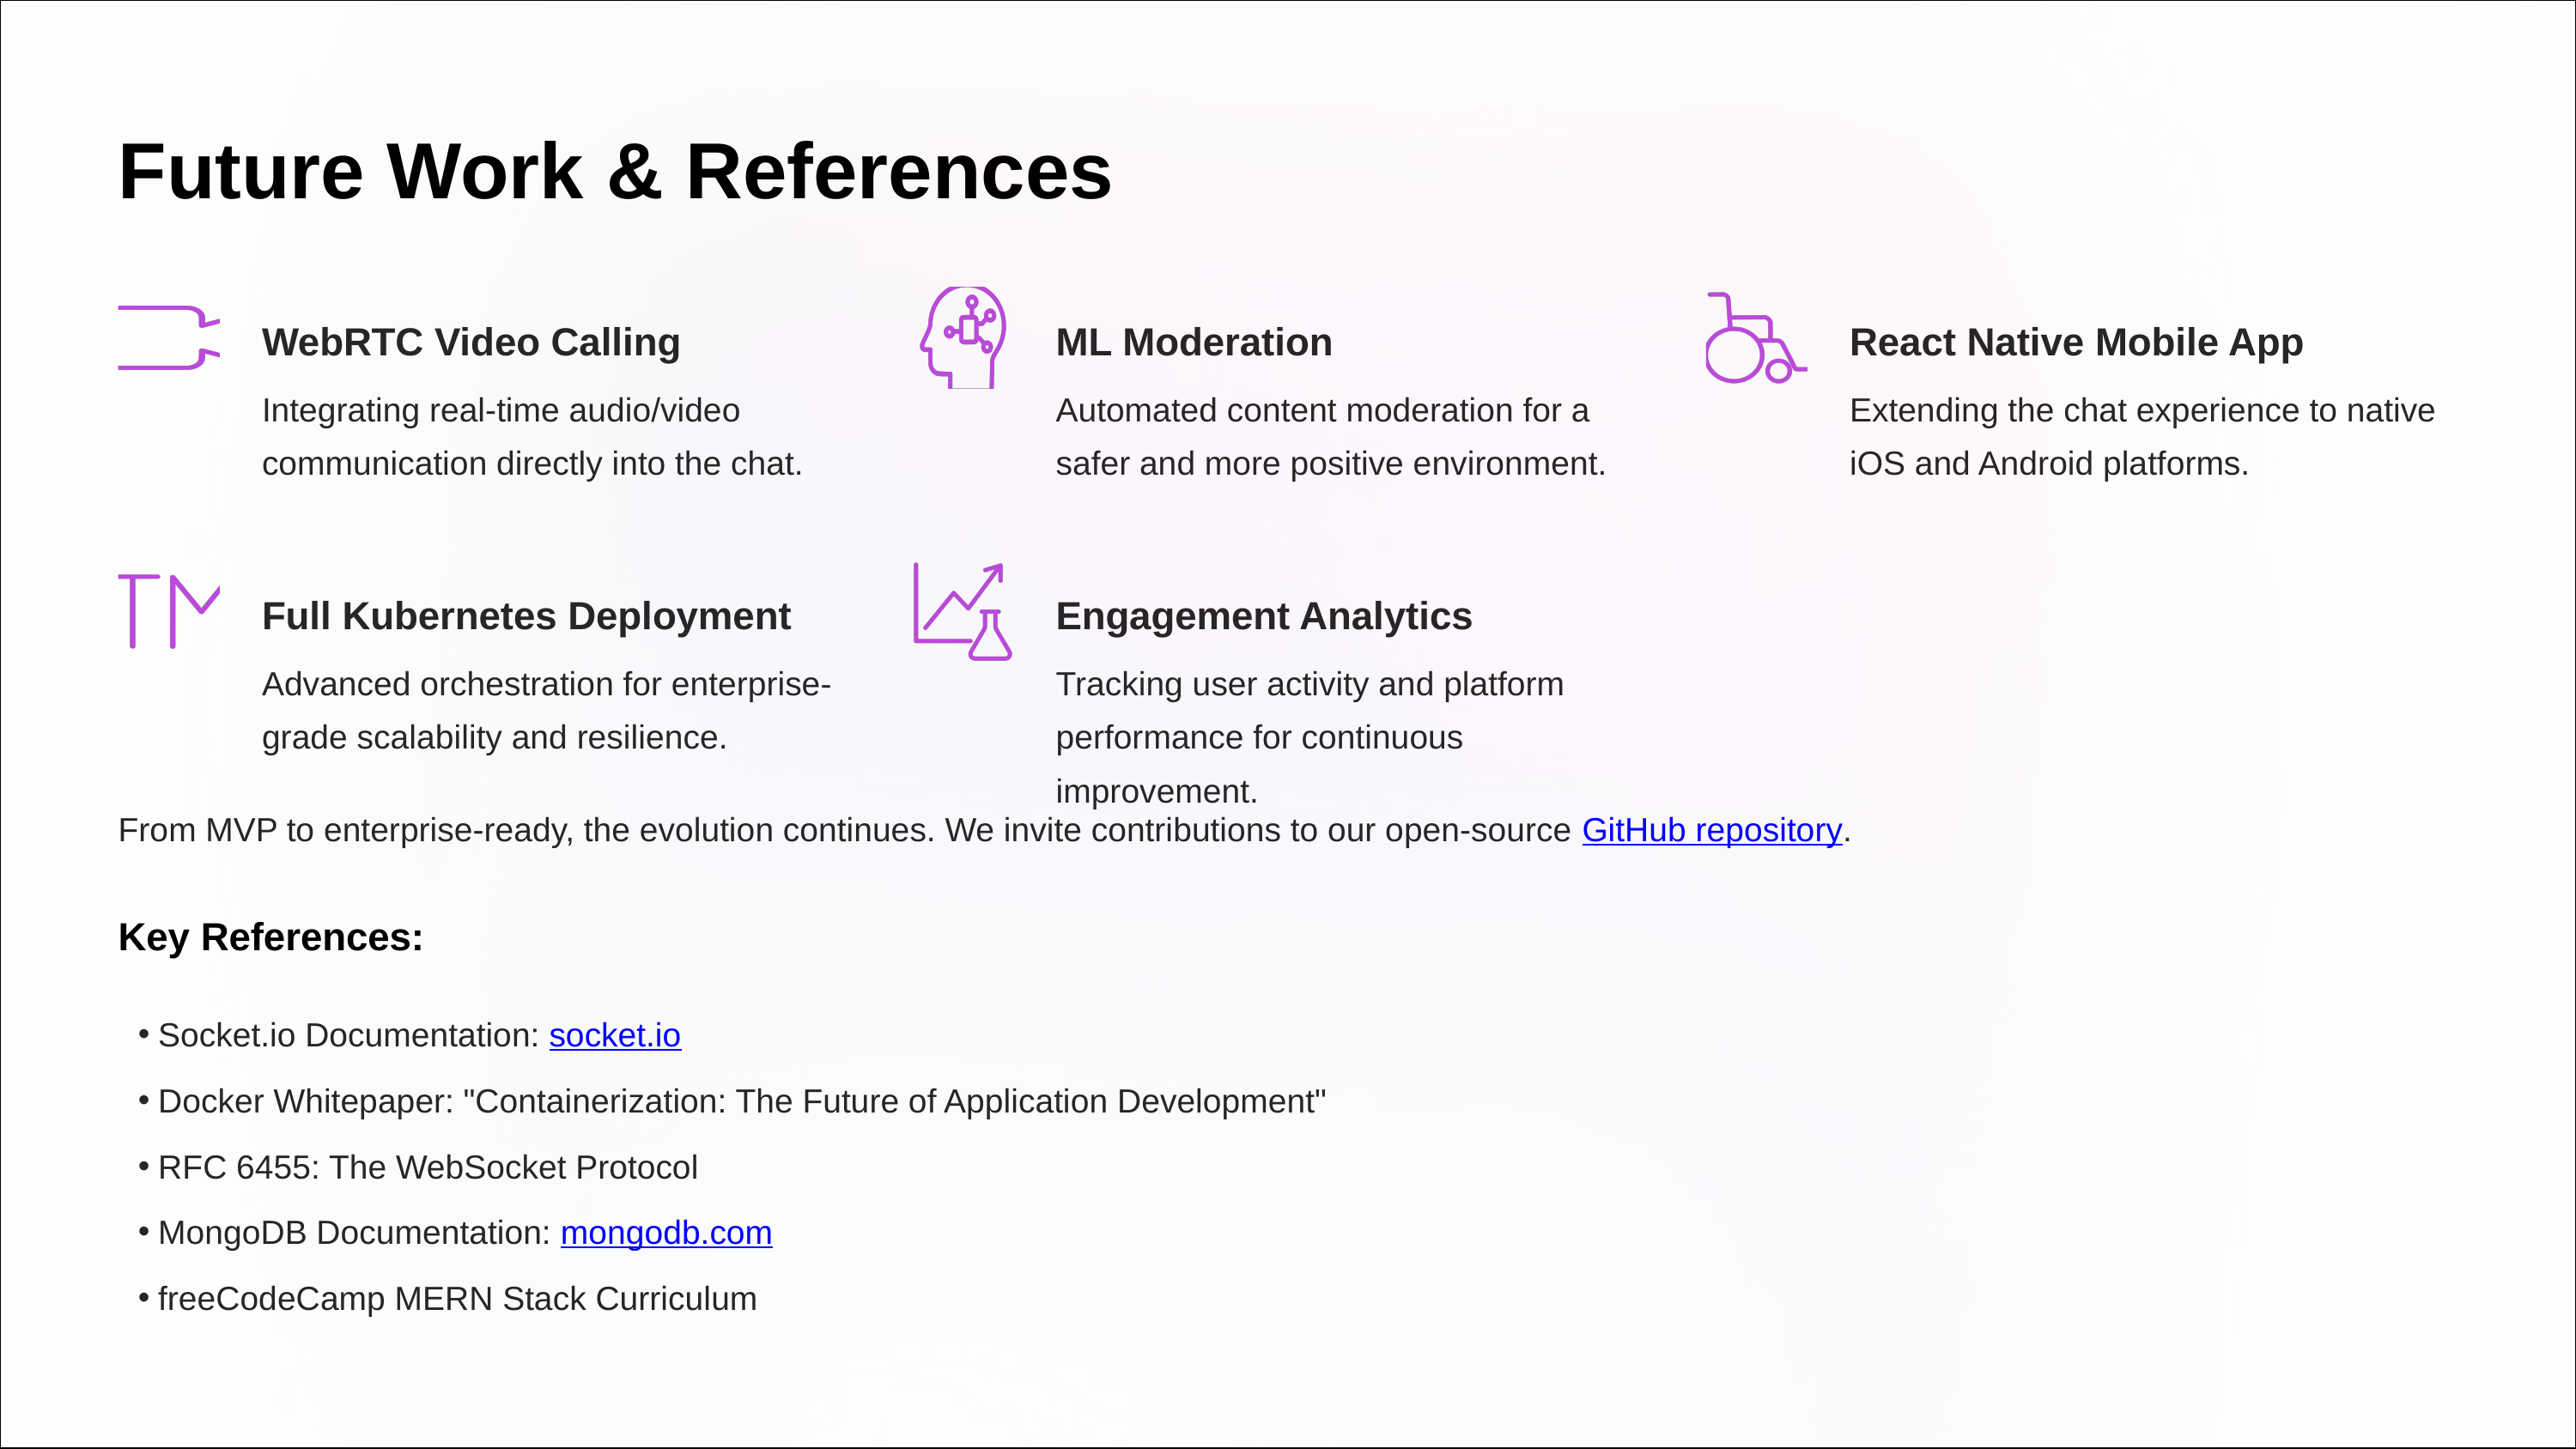

Future Work & References

WebRTC Video Calling
ML Moderation
React Native Mobile App
Integrating real-time audio/video communication directly into the chat.
Automated content moderation for a safer and more positive environment.
Extending the chat experience to native iOS and Android platforms.

Full Kubernetes Deployment
Engagement Analytics
Advanced orchestration for enterprise-grade scalability and resilience.
Tracking user activity and platform performance for continuous improvement.
From MVP to enterprise-ready, the evolution continues. We invite contributions to our open-source GitHub repository.
Key References:
Socket.io Documentation: socket.io
Docker Whitepaper: "Containerization: The Future of Application Development"
RFC 6455: The WebSocket Protocol
MongoDB Documentation: mongodb.com
freeCodeCamp MERN Stack Curriculum